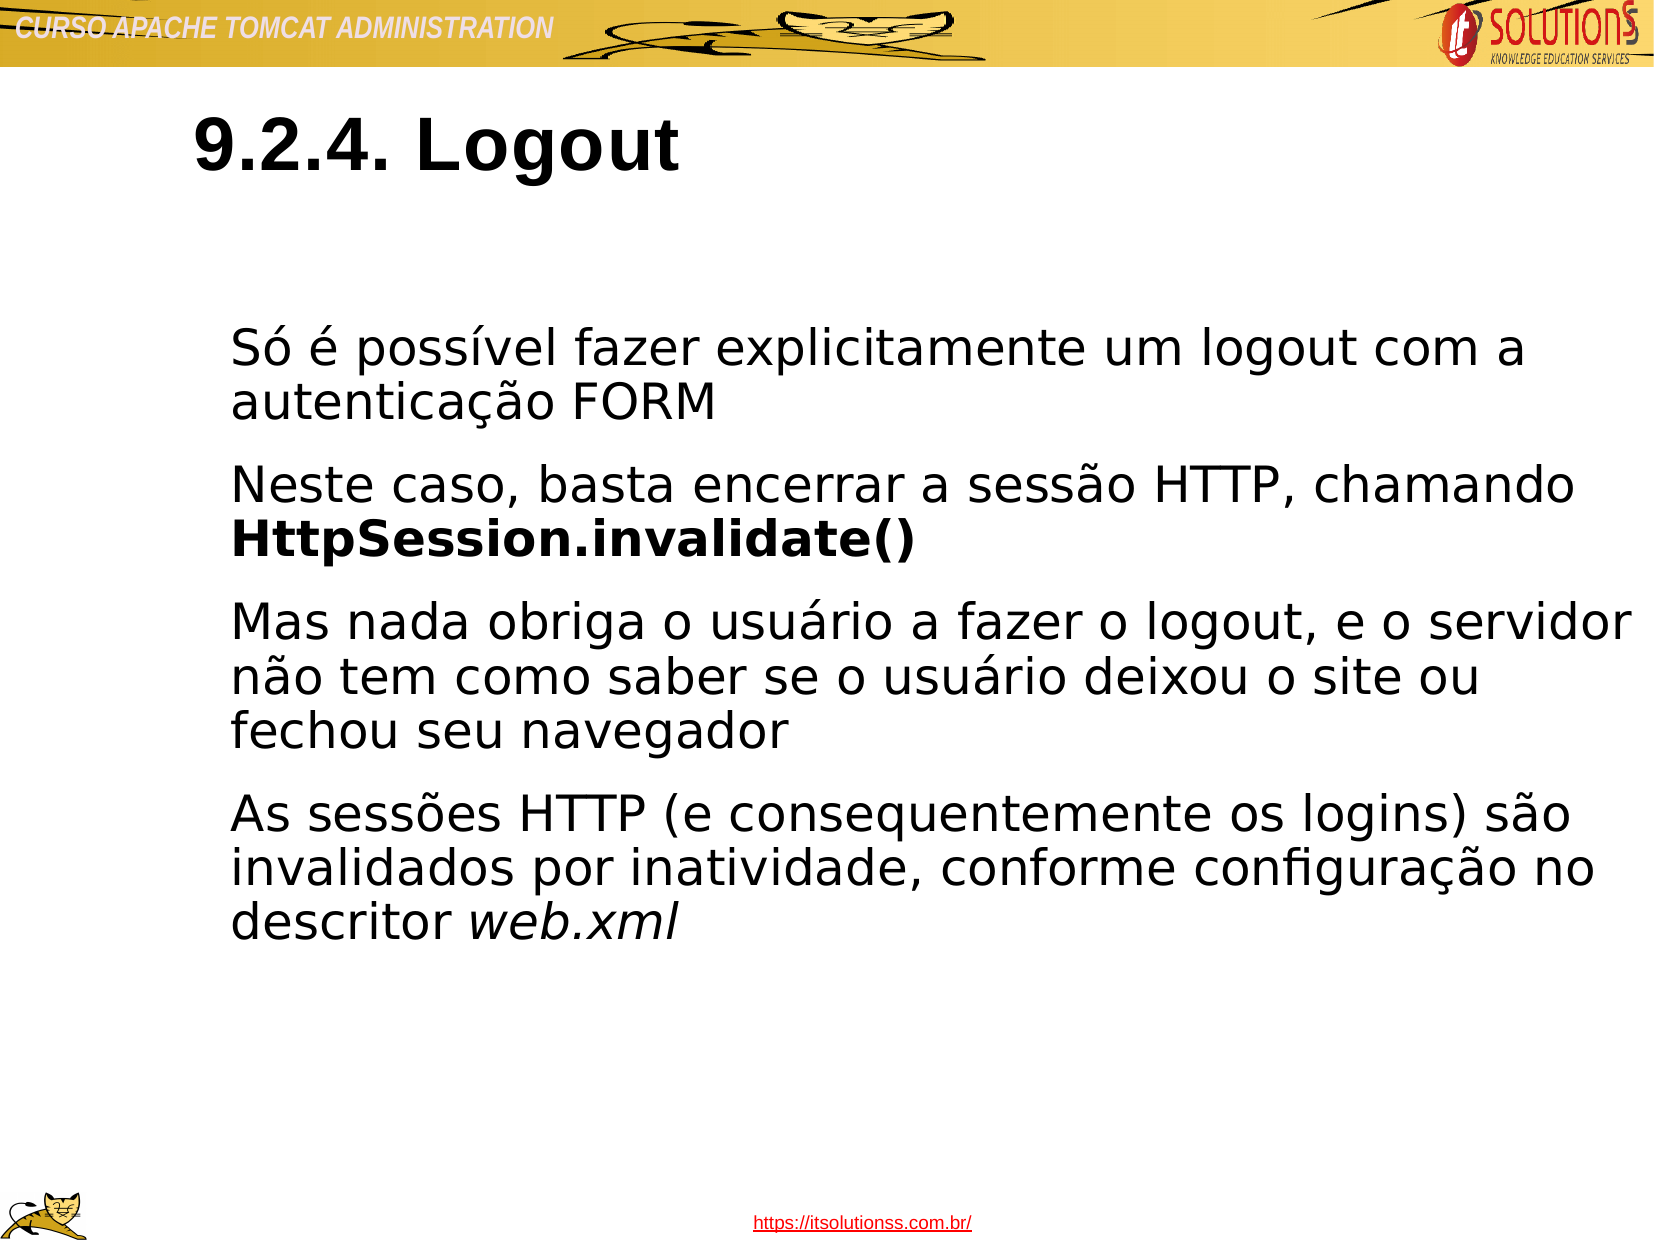

9.2.4. Logout
Só é possível fazer explicitamente um logout com a autenticação FORM
Neste caso, basta encerrar a sessão HTTP, chamando HttpSession.invalidate()
Mas nada obriga o usuário a fazer o logout, e o servidor não tem como saber se o usuário deixou o site ou fechou seu navegador
As sessões HTTP (e consequentemente os logins) são invalidados por inatividade, conforme configuração no descritor web.xml